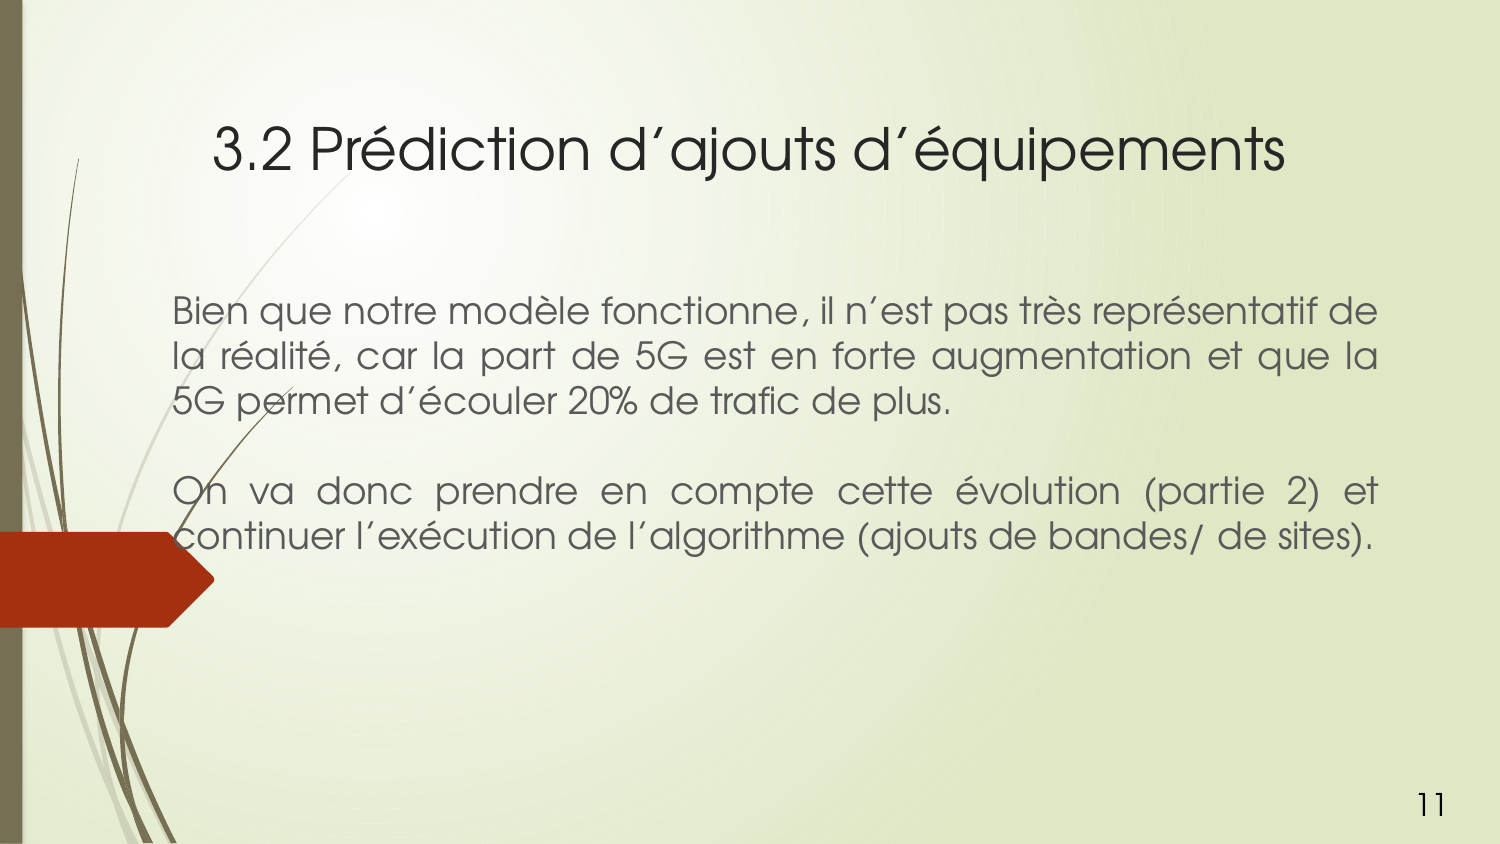

# 3.2 Prédiction d’ajouts d’équipements

Bien que notre modèle fonctionne, il n’est pas très représentatif de la réalité, car la part de 5G est en forte augmentation et que la 5G permet d’écouler 20% de trafic de plus.

On va donc prendre en compte cette évolution (partie 2) et continuer l’exécution de l’algorithme (ajouts de bandes/ de sites).
11